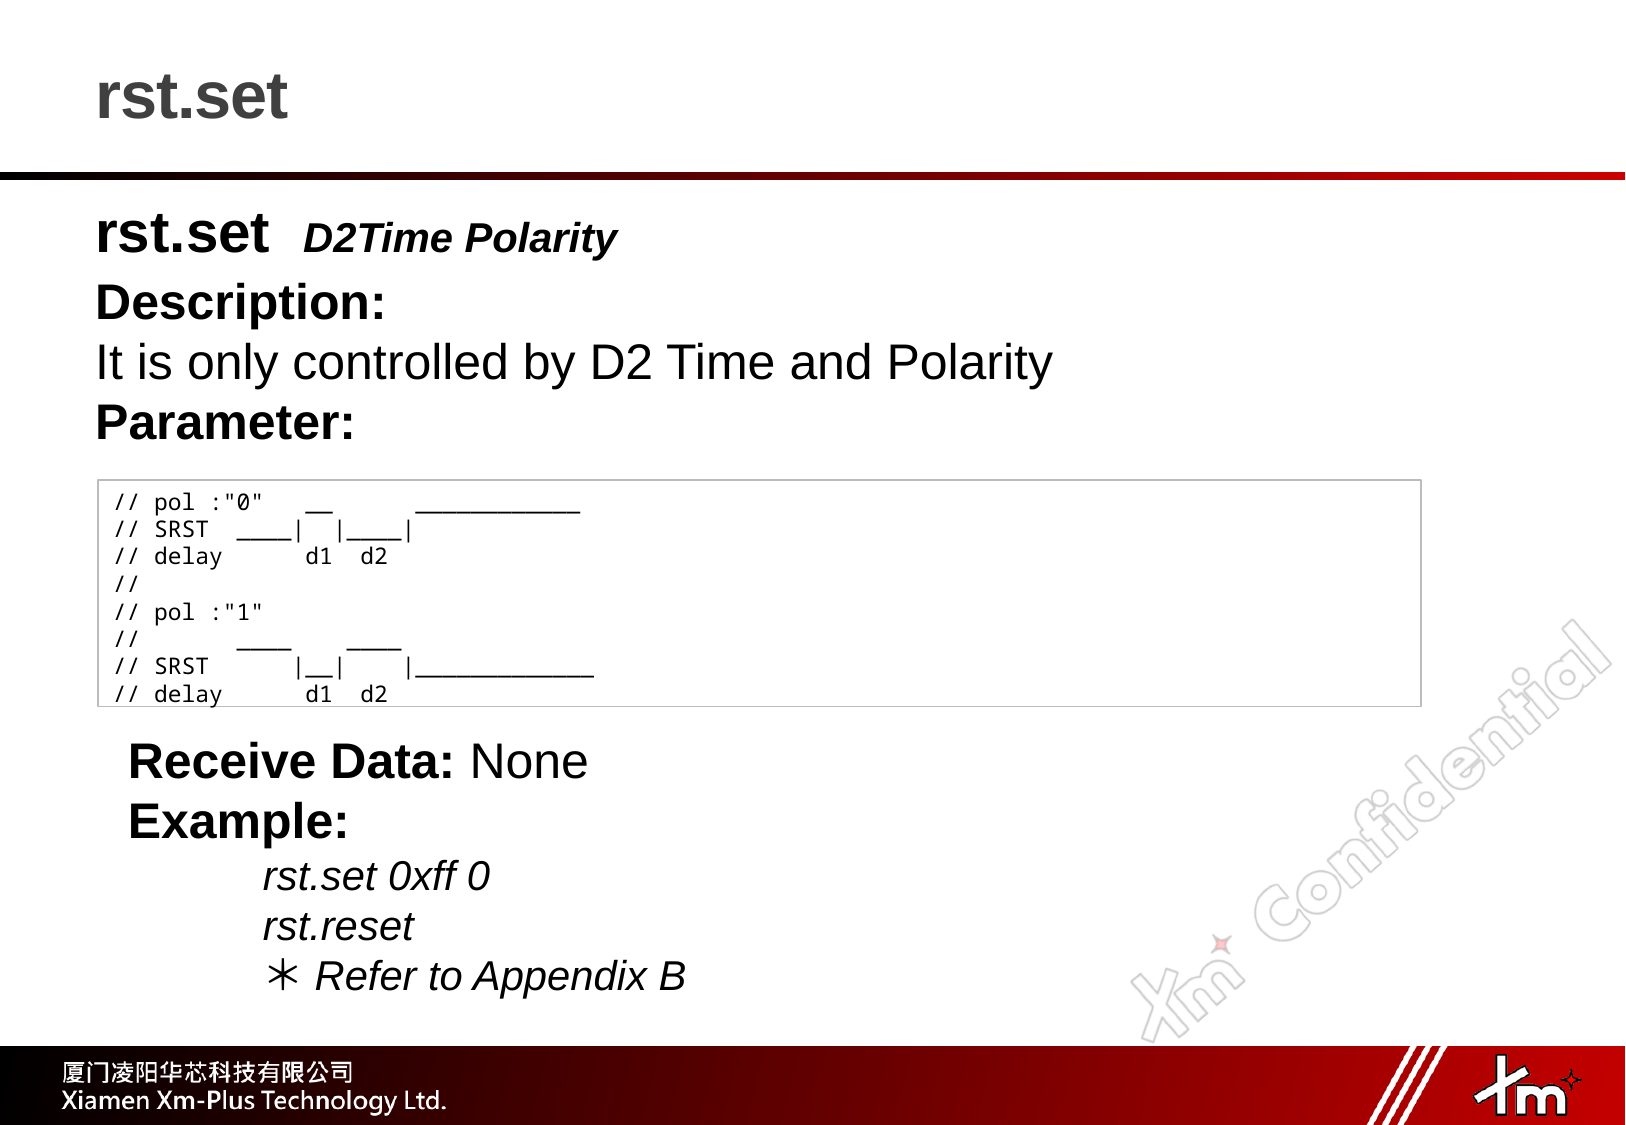

# rst.set
rst.set  D2Time Polarity
Description:
It is only controlled by D2 Time and Polarity
Parameter:

// pol :"0"   __      ____________
// SRST  ____|  |____|
// delay      d1  d2
//
// pol :"1"
//       ____    ____
// SRST      |__|    |_____________
// delay      d1  d2
Receive Data: None
Example:
	rst.set 0xff 0
	rst.reset
	＊Refer to Appendix B